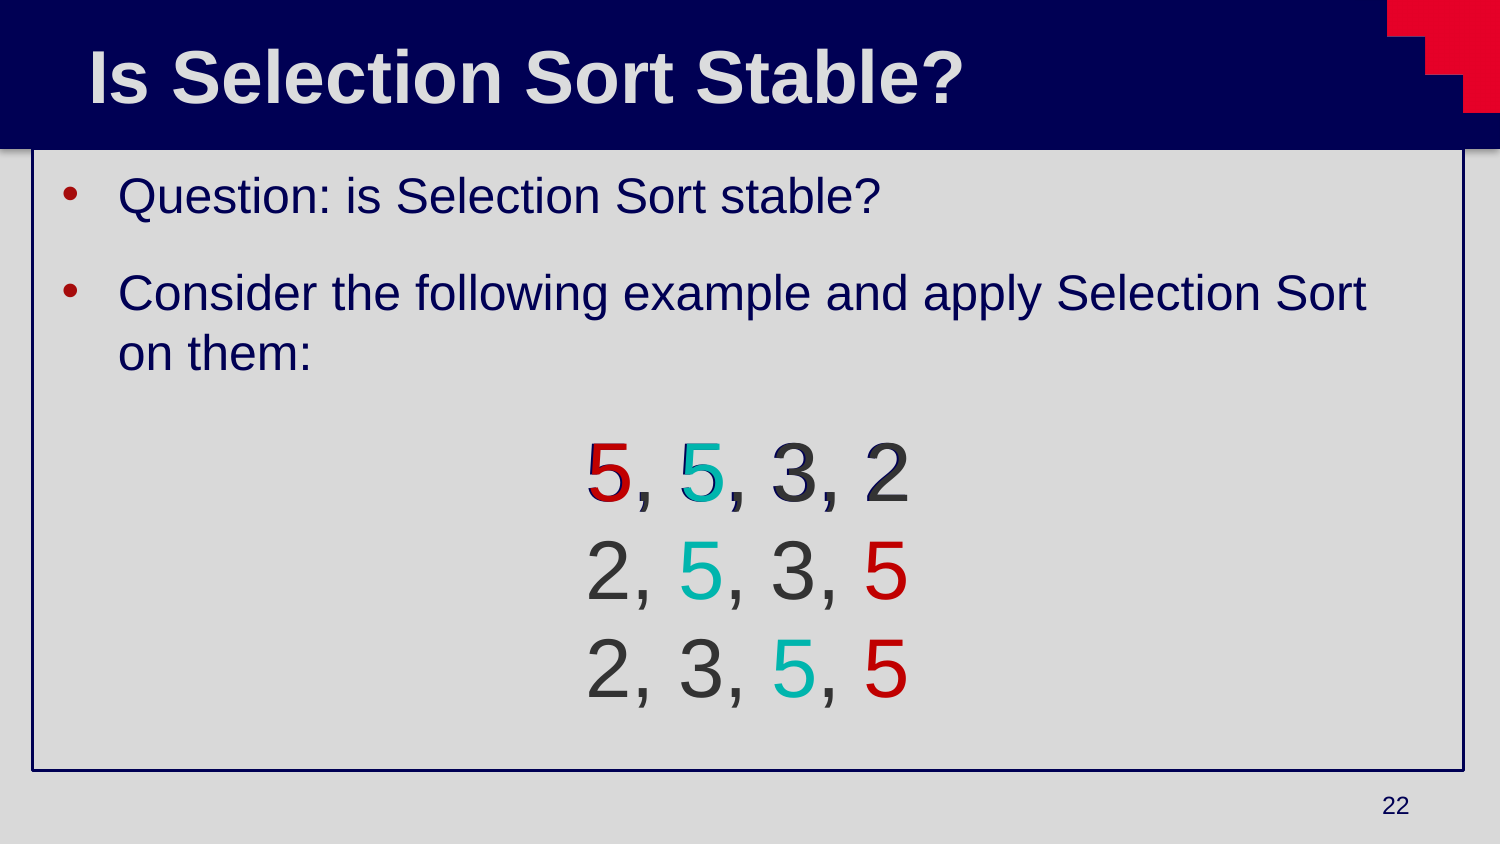

# Is Selection Sort Stable?
Question: is Selection Sort stable?
Consider the following example and apply Selection Sort on them:
5, 5, 3, 2
5, 5, 3, 2
2, 5, 3, 5
2, 3, 5, 5
22